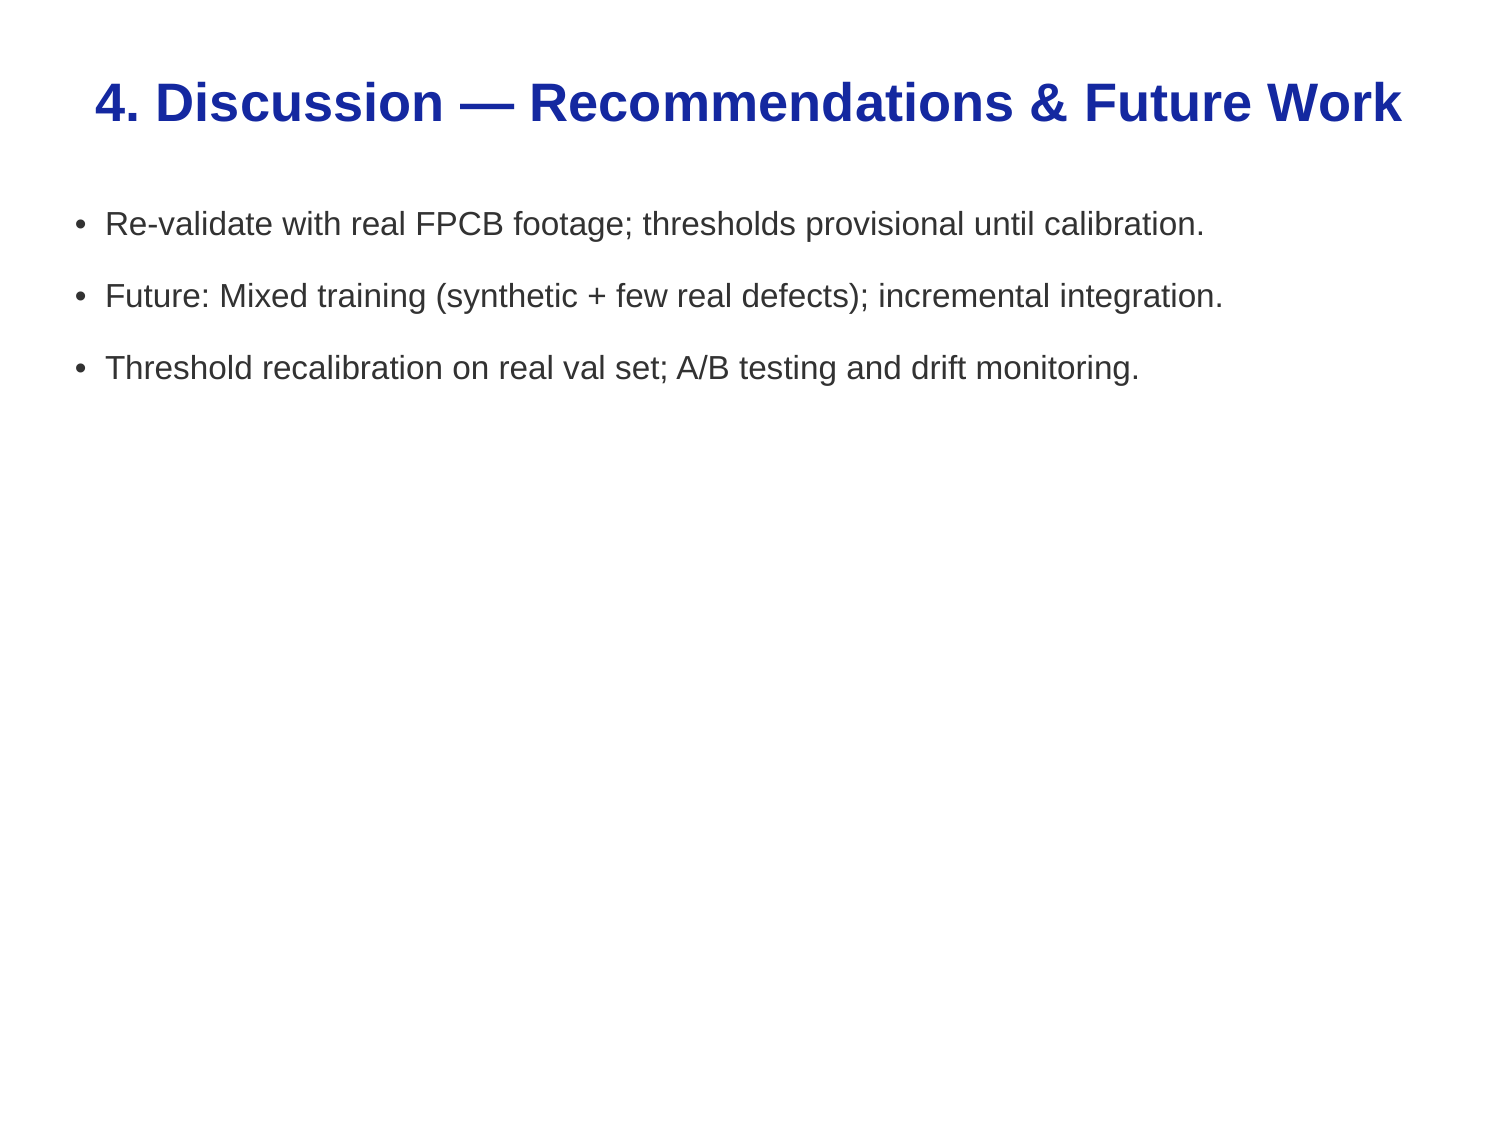

4. Discussion — Recommendations & Future Work
•  Re-validate with real FPCB footage; thresholds provisional until calibration.
•  Future: Mixed training (synthetic + few real defects); incremental integration.
•  Threshold recalibration on real val set; A/B testing and drift monitoring.